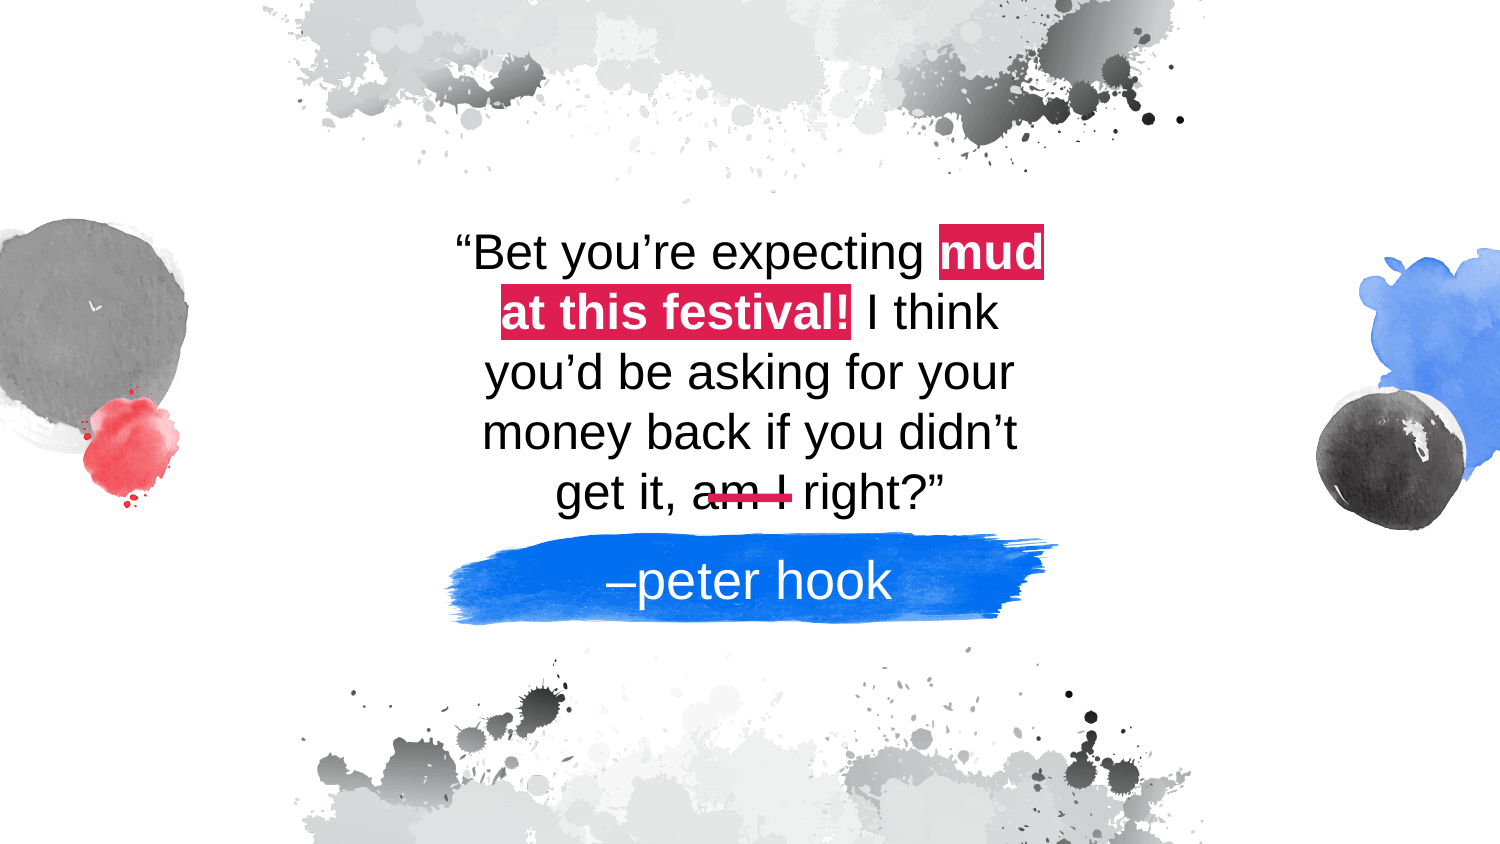

“Bet you’re expecting mud at this festival! I think you’d be asking for your money back if you didn’t get it, am I right?”

# –peter hook